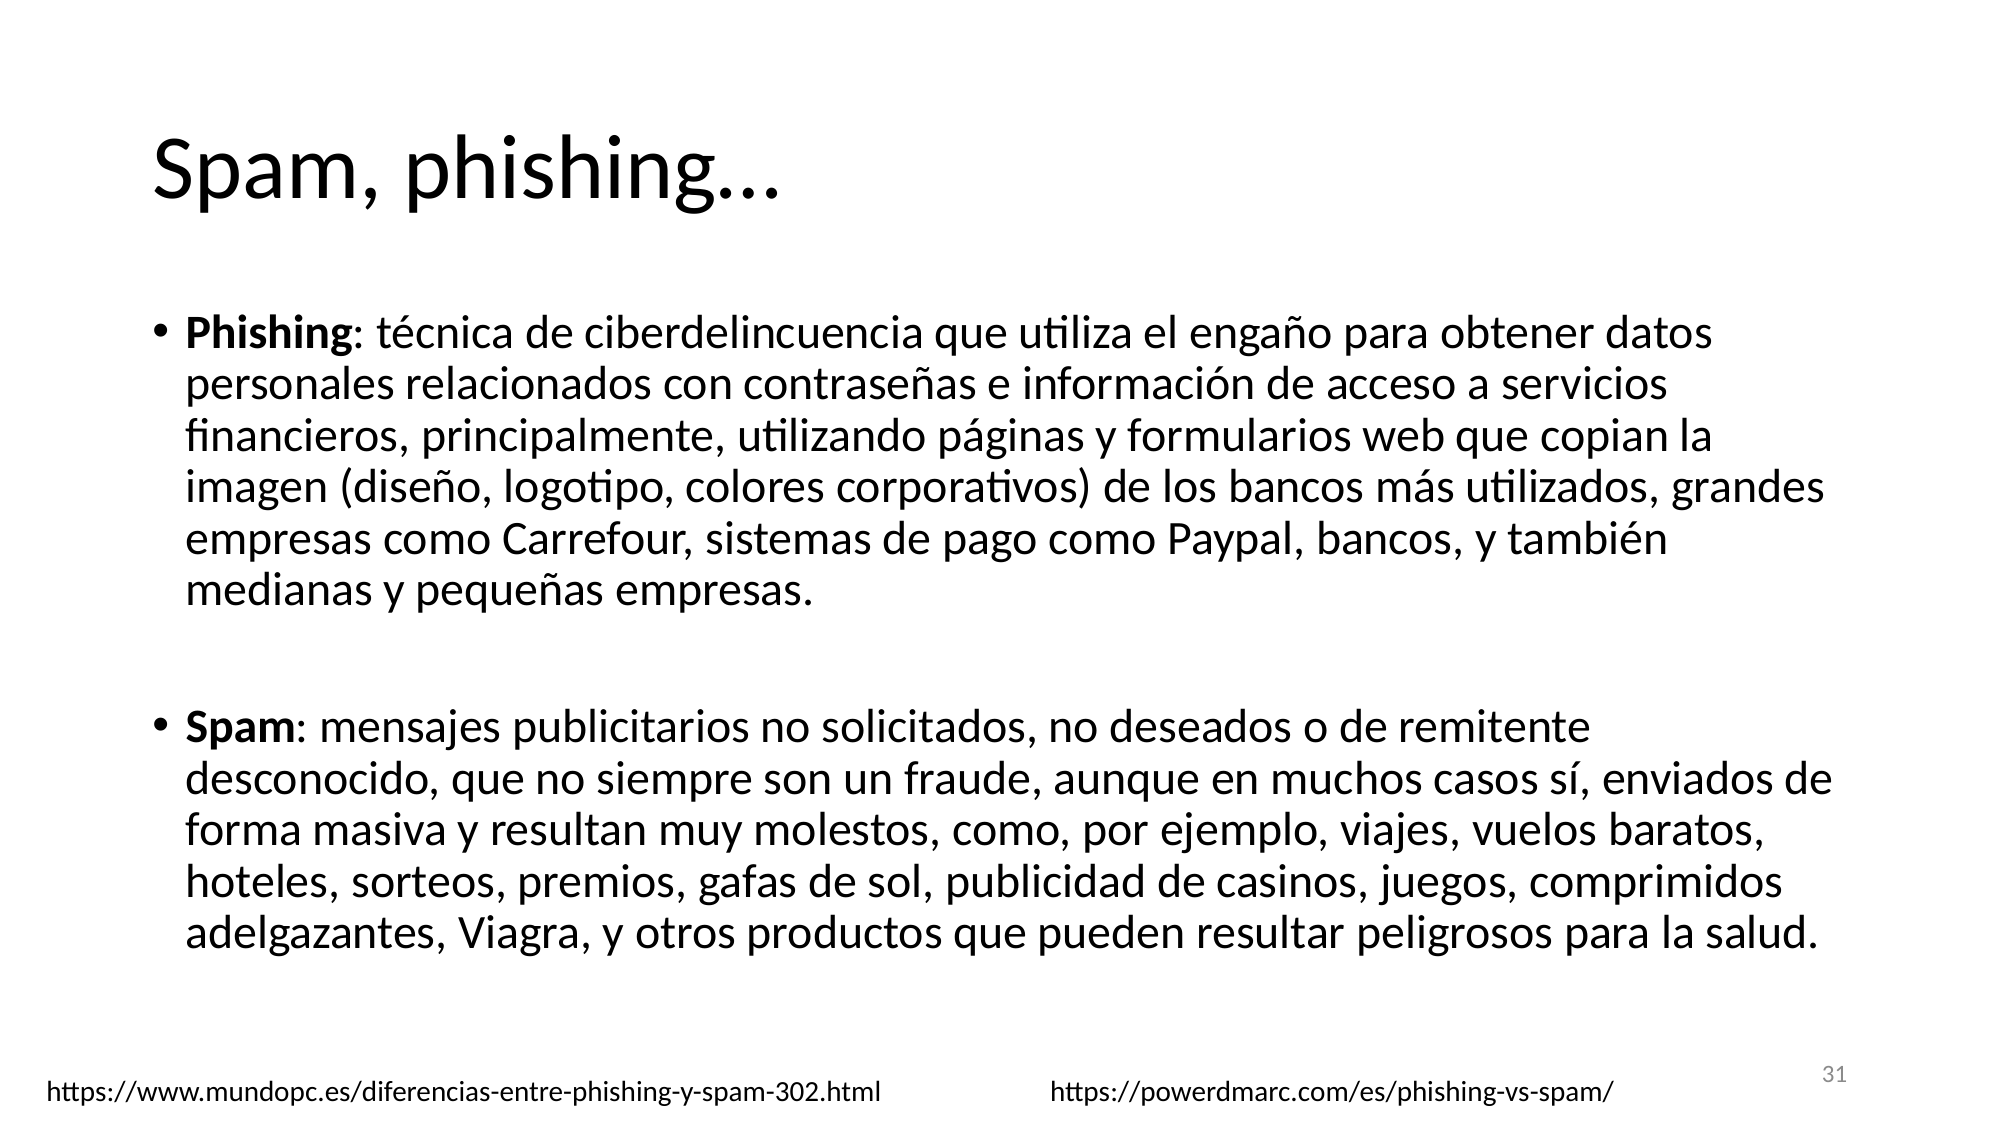

# Spam, phishing…
Phishing: técnica de ciberdelincuencia que utiliza el engaño para obtener datos personales relacionados con contraseñas e información de acceso a servicios financieros, principalmente, utilizando páginas y formularios web que copian la imagen (diseño, logotipo, colores corporativos) de los bancos más utilizados, grandes empresas como Carrefour, sistemas de pago como Paypal, bancos, y también medianas y pequeñas empresas.

Spam: mensajes publicitarios no solicitados, no deseados o de remitente desconocido, que no siempre son un fraude, aunque en muchos casos sí, enviados de forma masiva y resultan muy molestos, como, por ejemplo, viajes, vuelos baratos, hoteles, sorteos, premios, gafas de sol, publicidad de casinos, juegos, comprimidos adelgazantes, Viagra, y otros productos que pueden resultar peligrosos para la salud.
31
https://www.mundopc.es/diferencias-entre-phishing-y-spam-302.html                          https://powerdmarc.com/es/phishing-vs-spam/